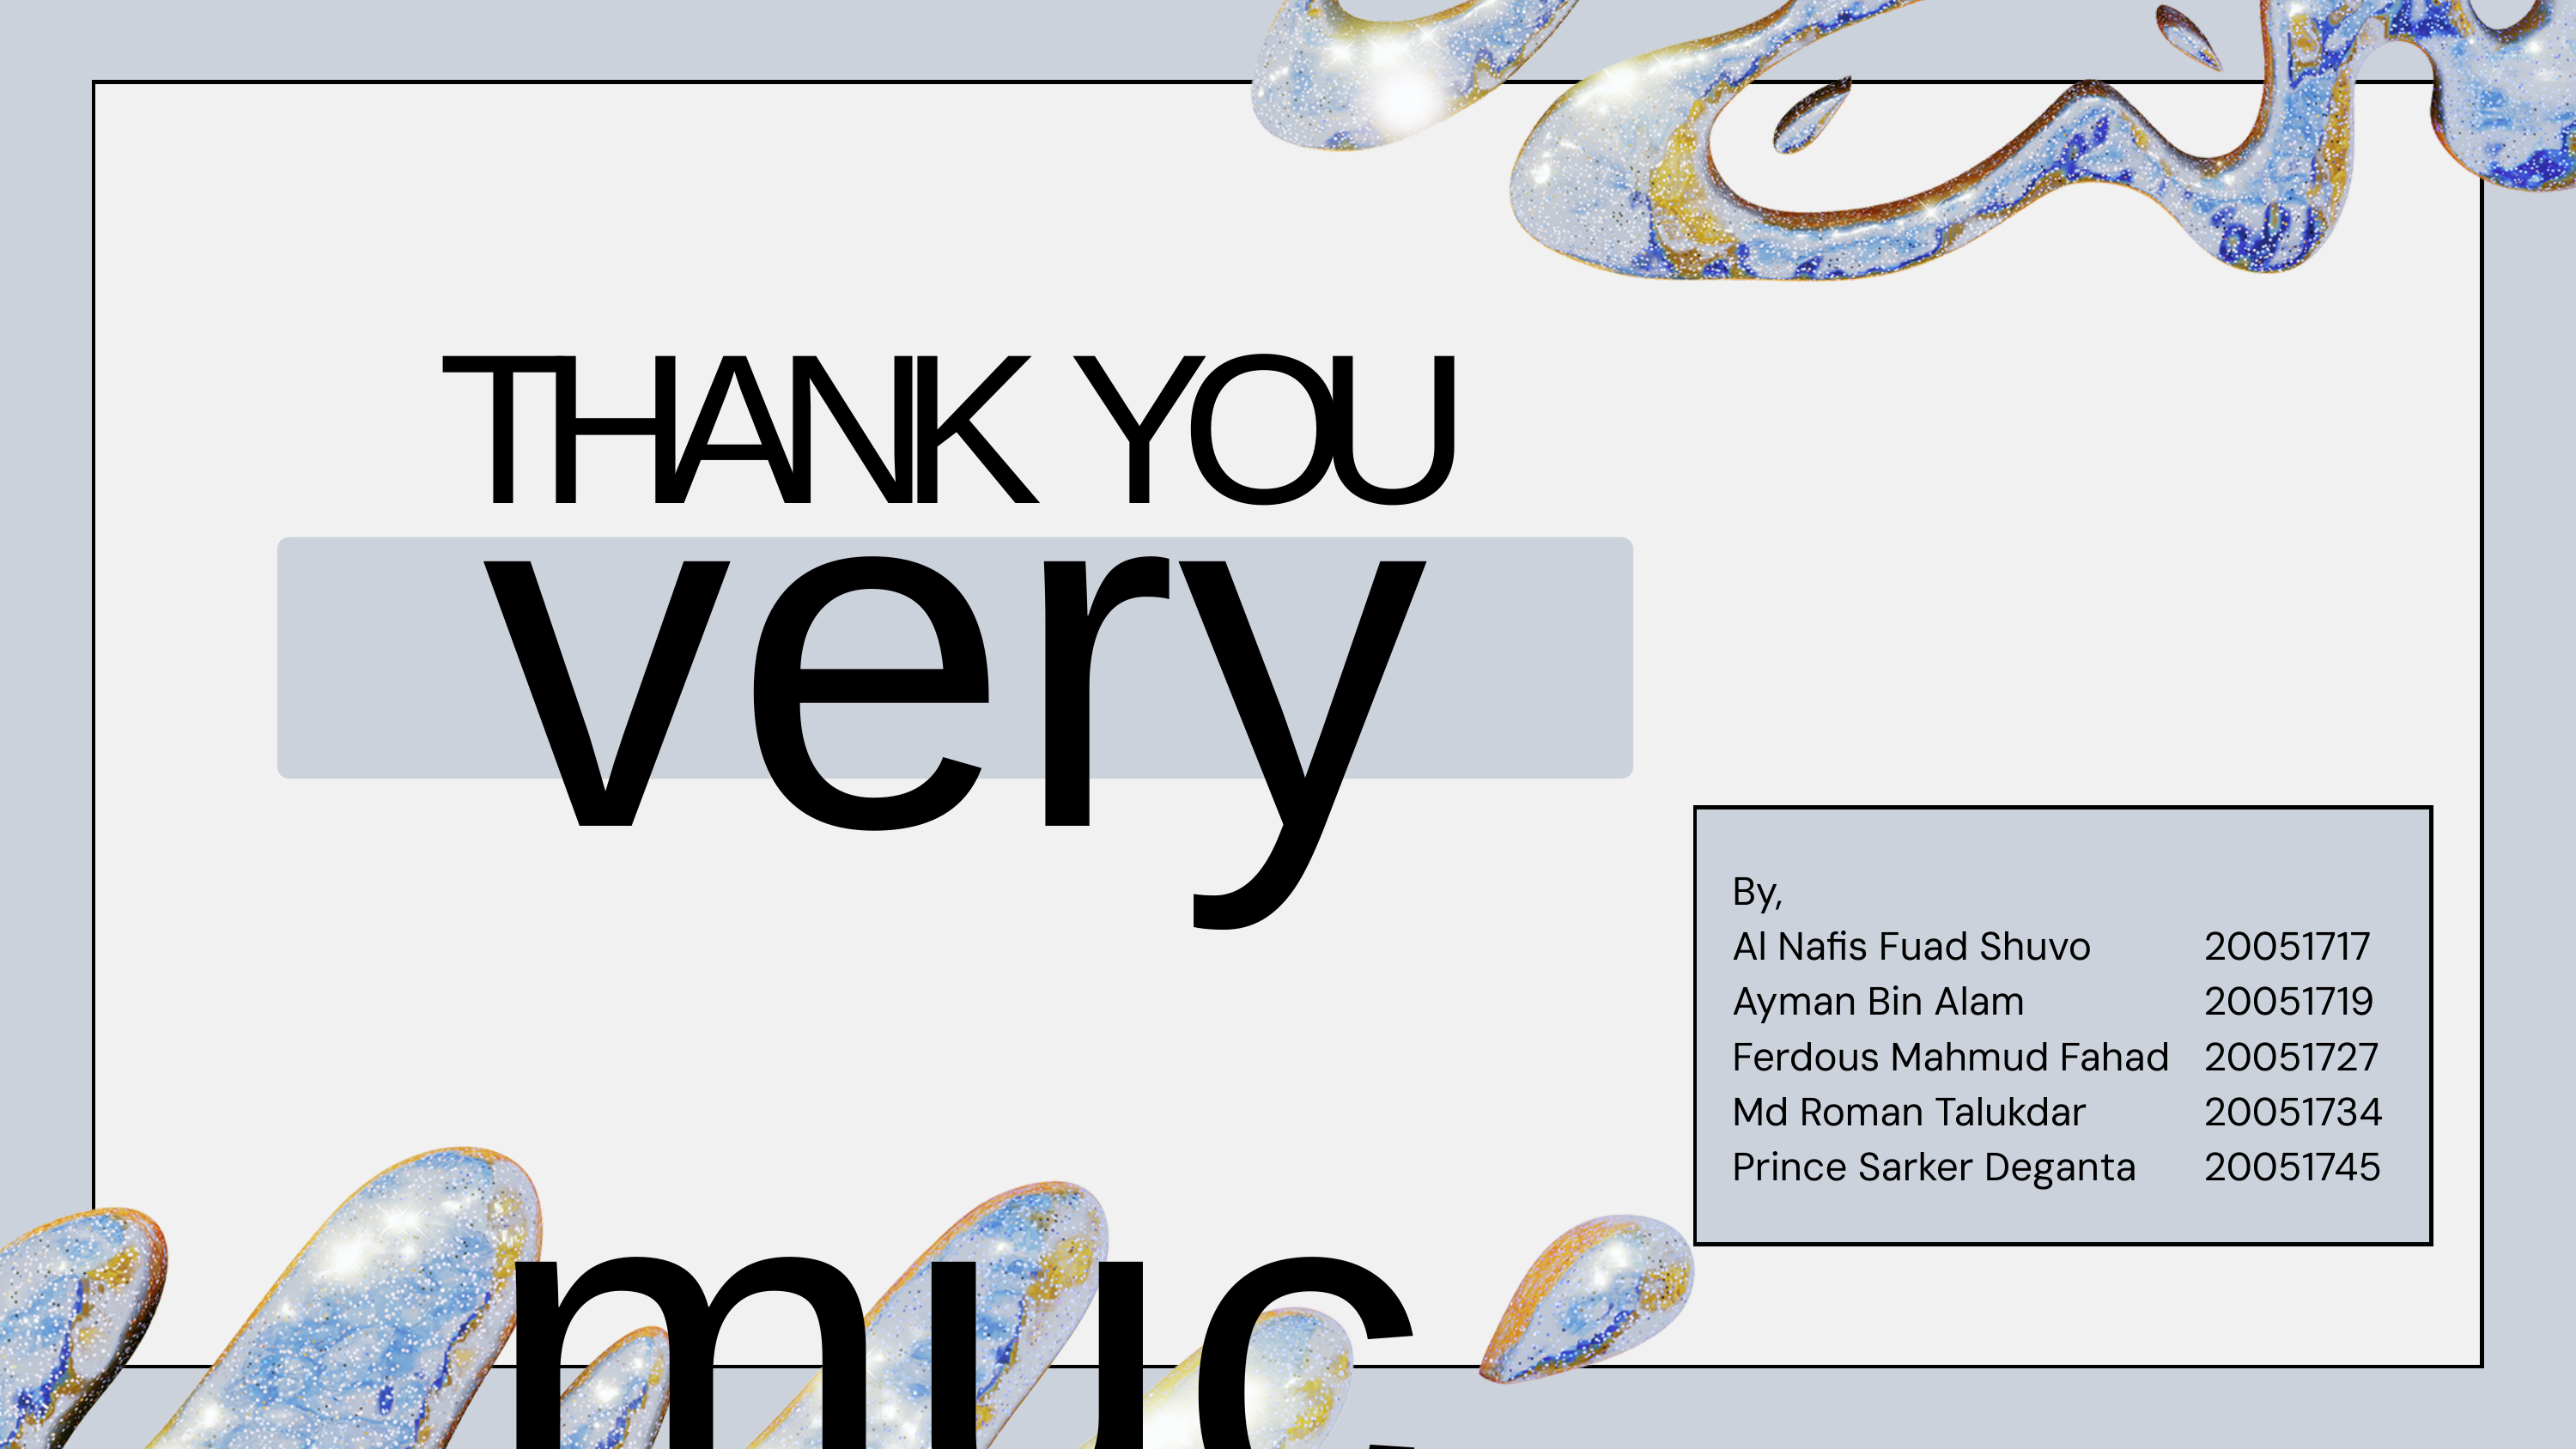

very much
THANK  YOU

By,
Al Nafis Fuad Shuvo
Ayman Bin Alam
Ferdous Mahmud Fahad
Md Roman Talukdar
Prince Sarker Deganta
20051717
20051719
20051727
20051734
20051745